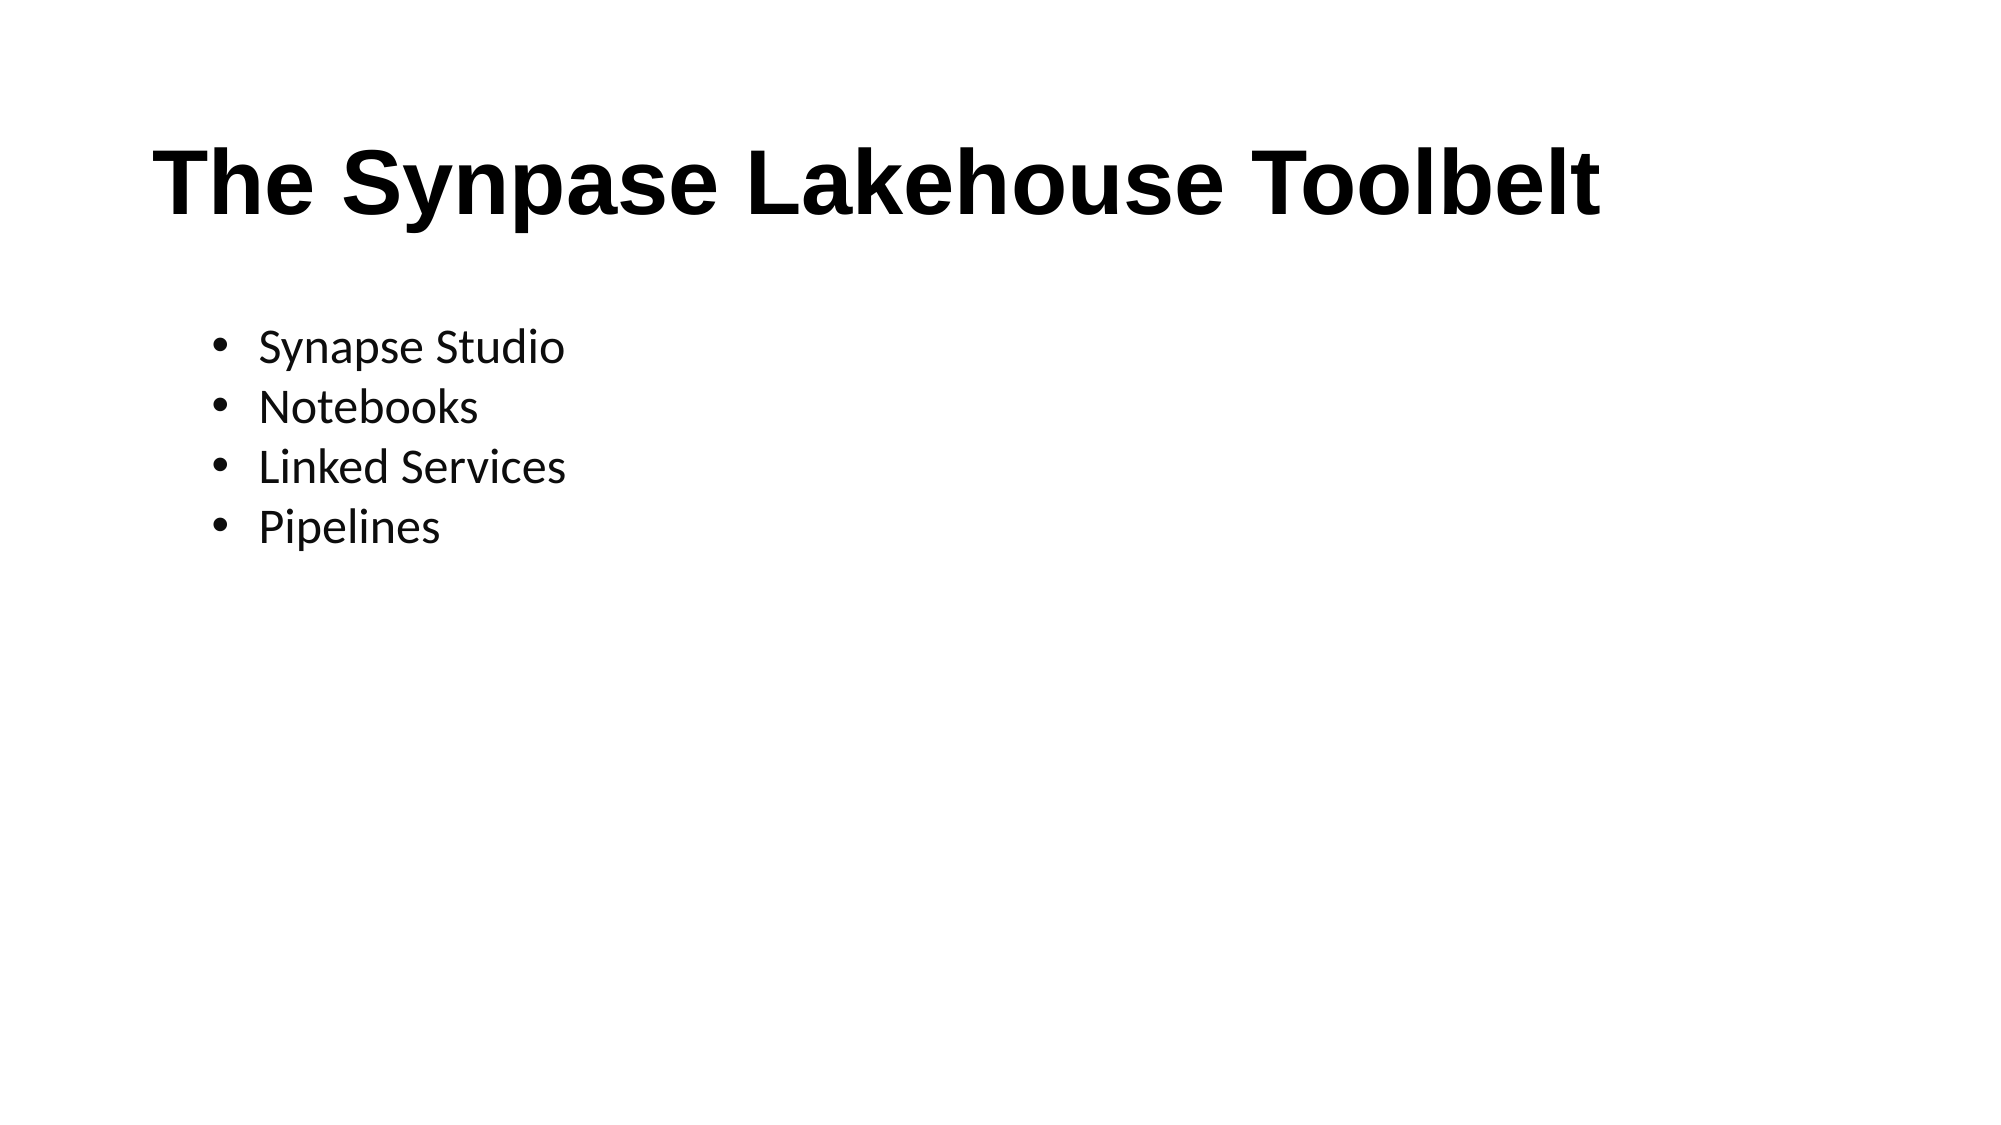

# The Synpase Lakehouse Toolbelt
Synapse Studio
Notebooks
Linked Services
Pipelines